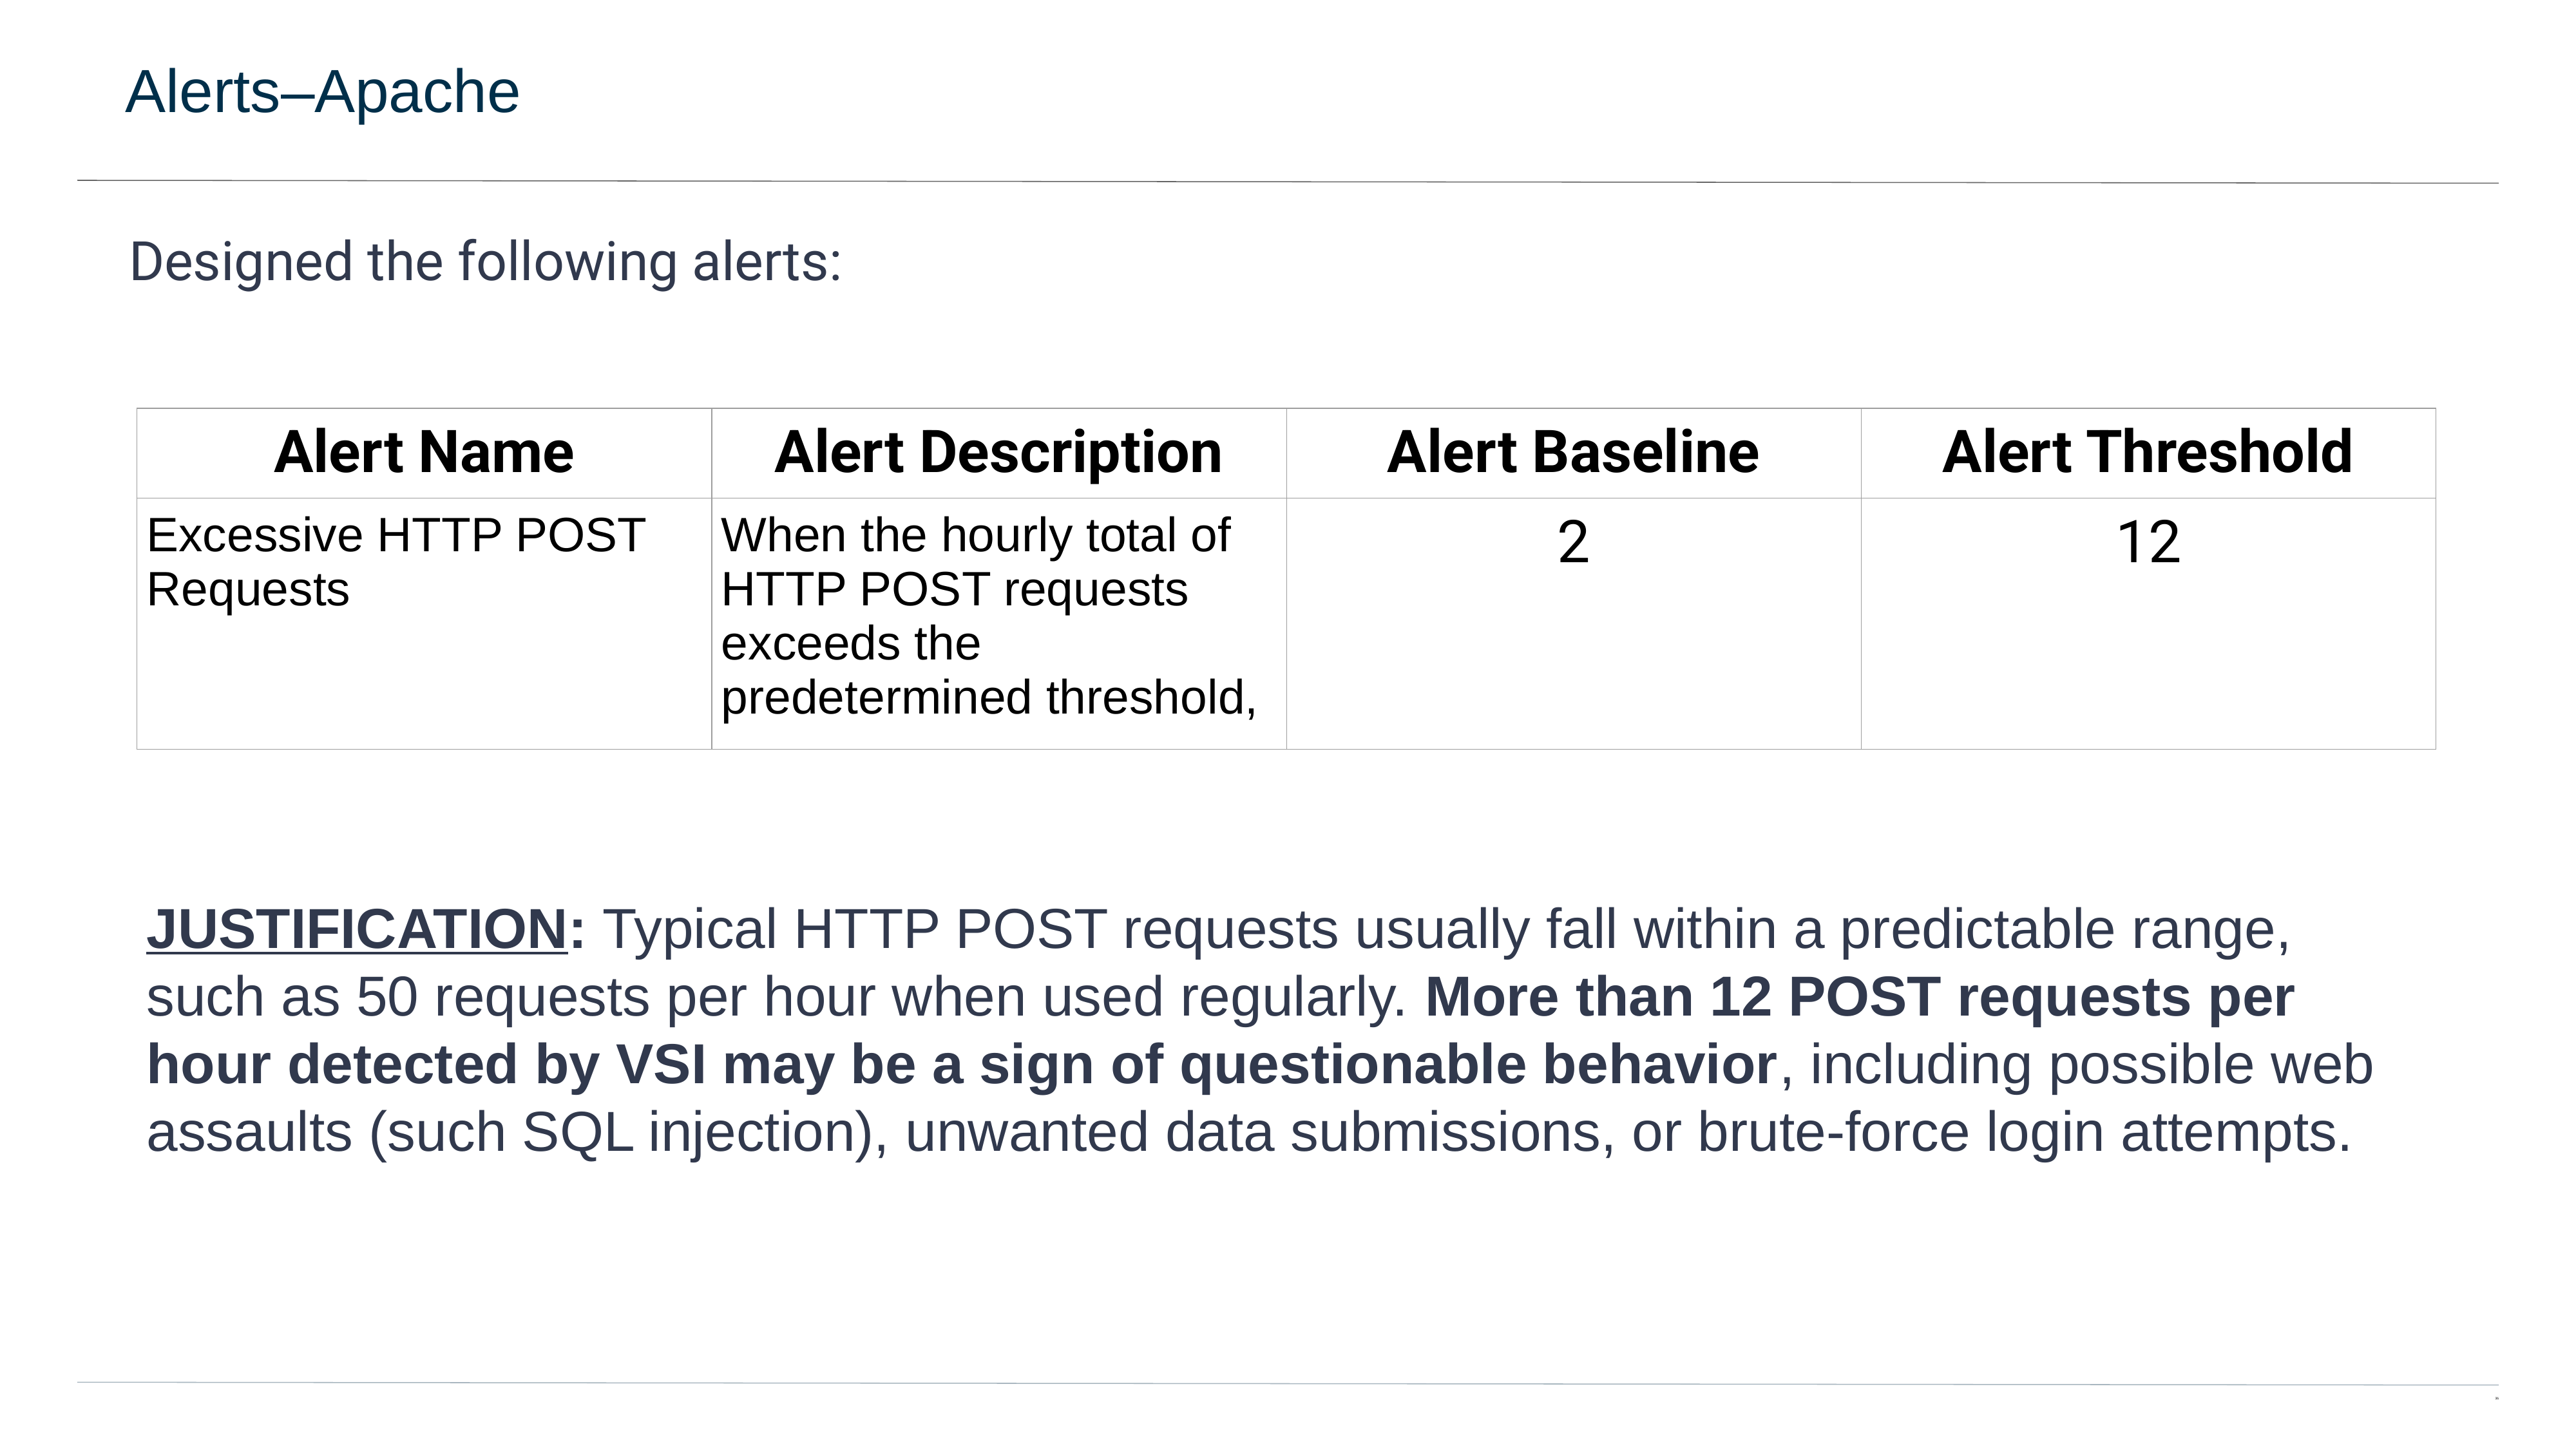

# Alerts–Apache
Designed the following alerts:

| Alert Name | Alert Description | Alert Baseline | Alert Threshold |
| --- | --- | --- | --- |
| Excessive HTTP POST Requests | When the hourly total of HTTP POST requests exceeds the predetermined threshold, | 2 | 12 |
JUSTIFICATION: Typical HTTP POST requests usually fall within a predictable range, such as 50 requests per hour when used regularly. More than 12 POST requests per hour detected by VSI may be a sign of questionable behavior, including possible web assaults (such SQL injection), unwanted data submissions, or brute-force login attempts.
36